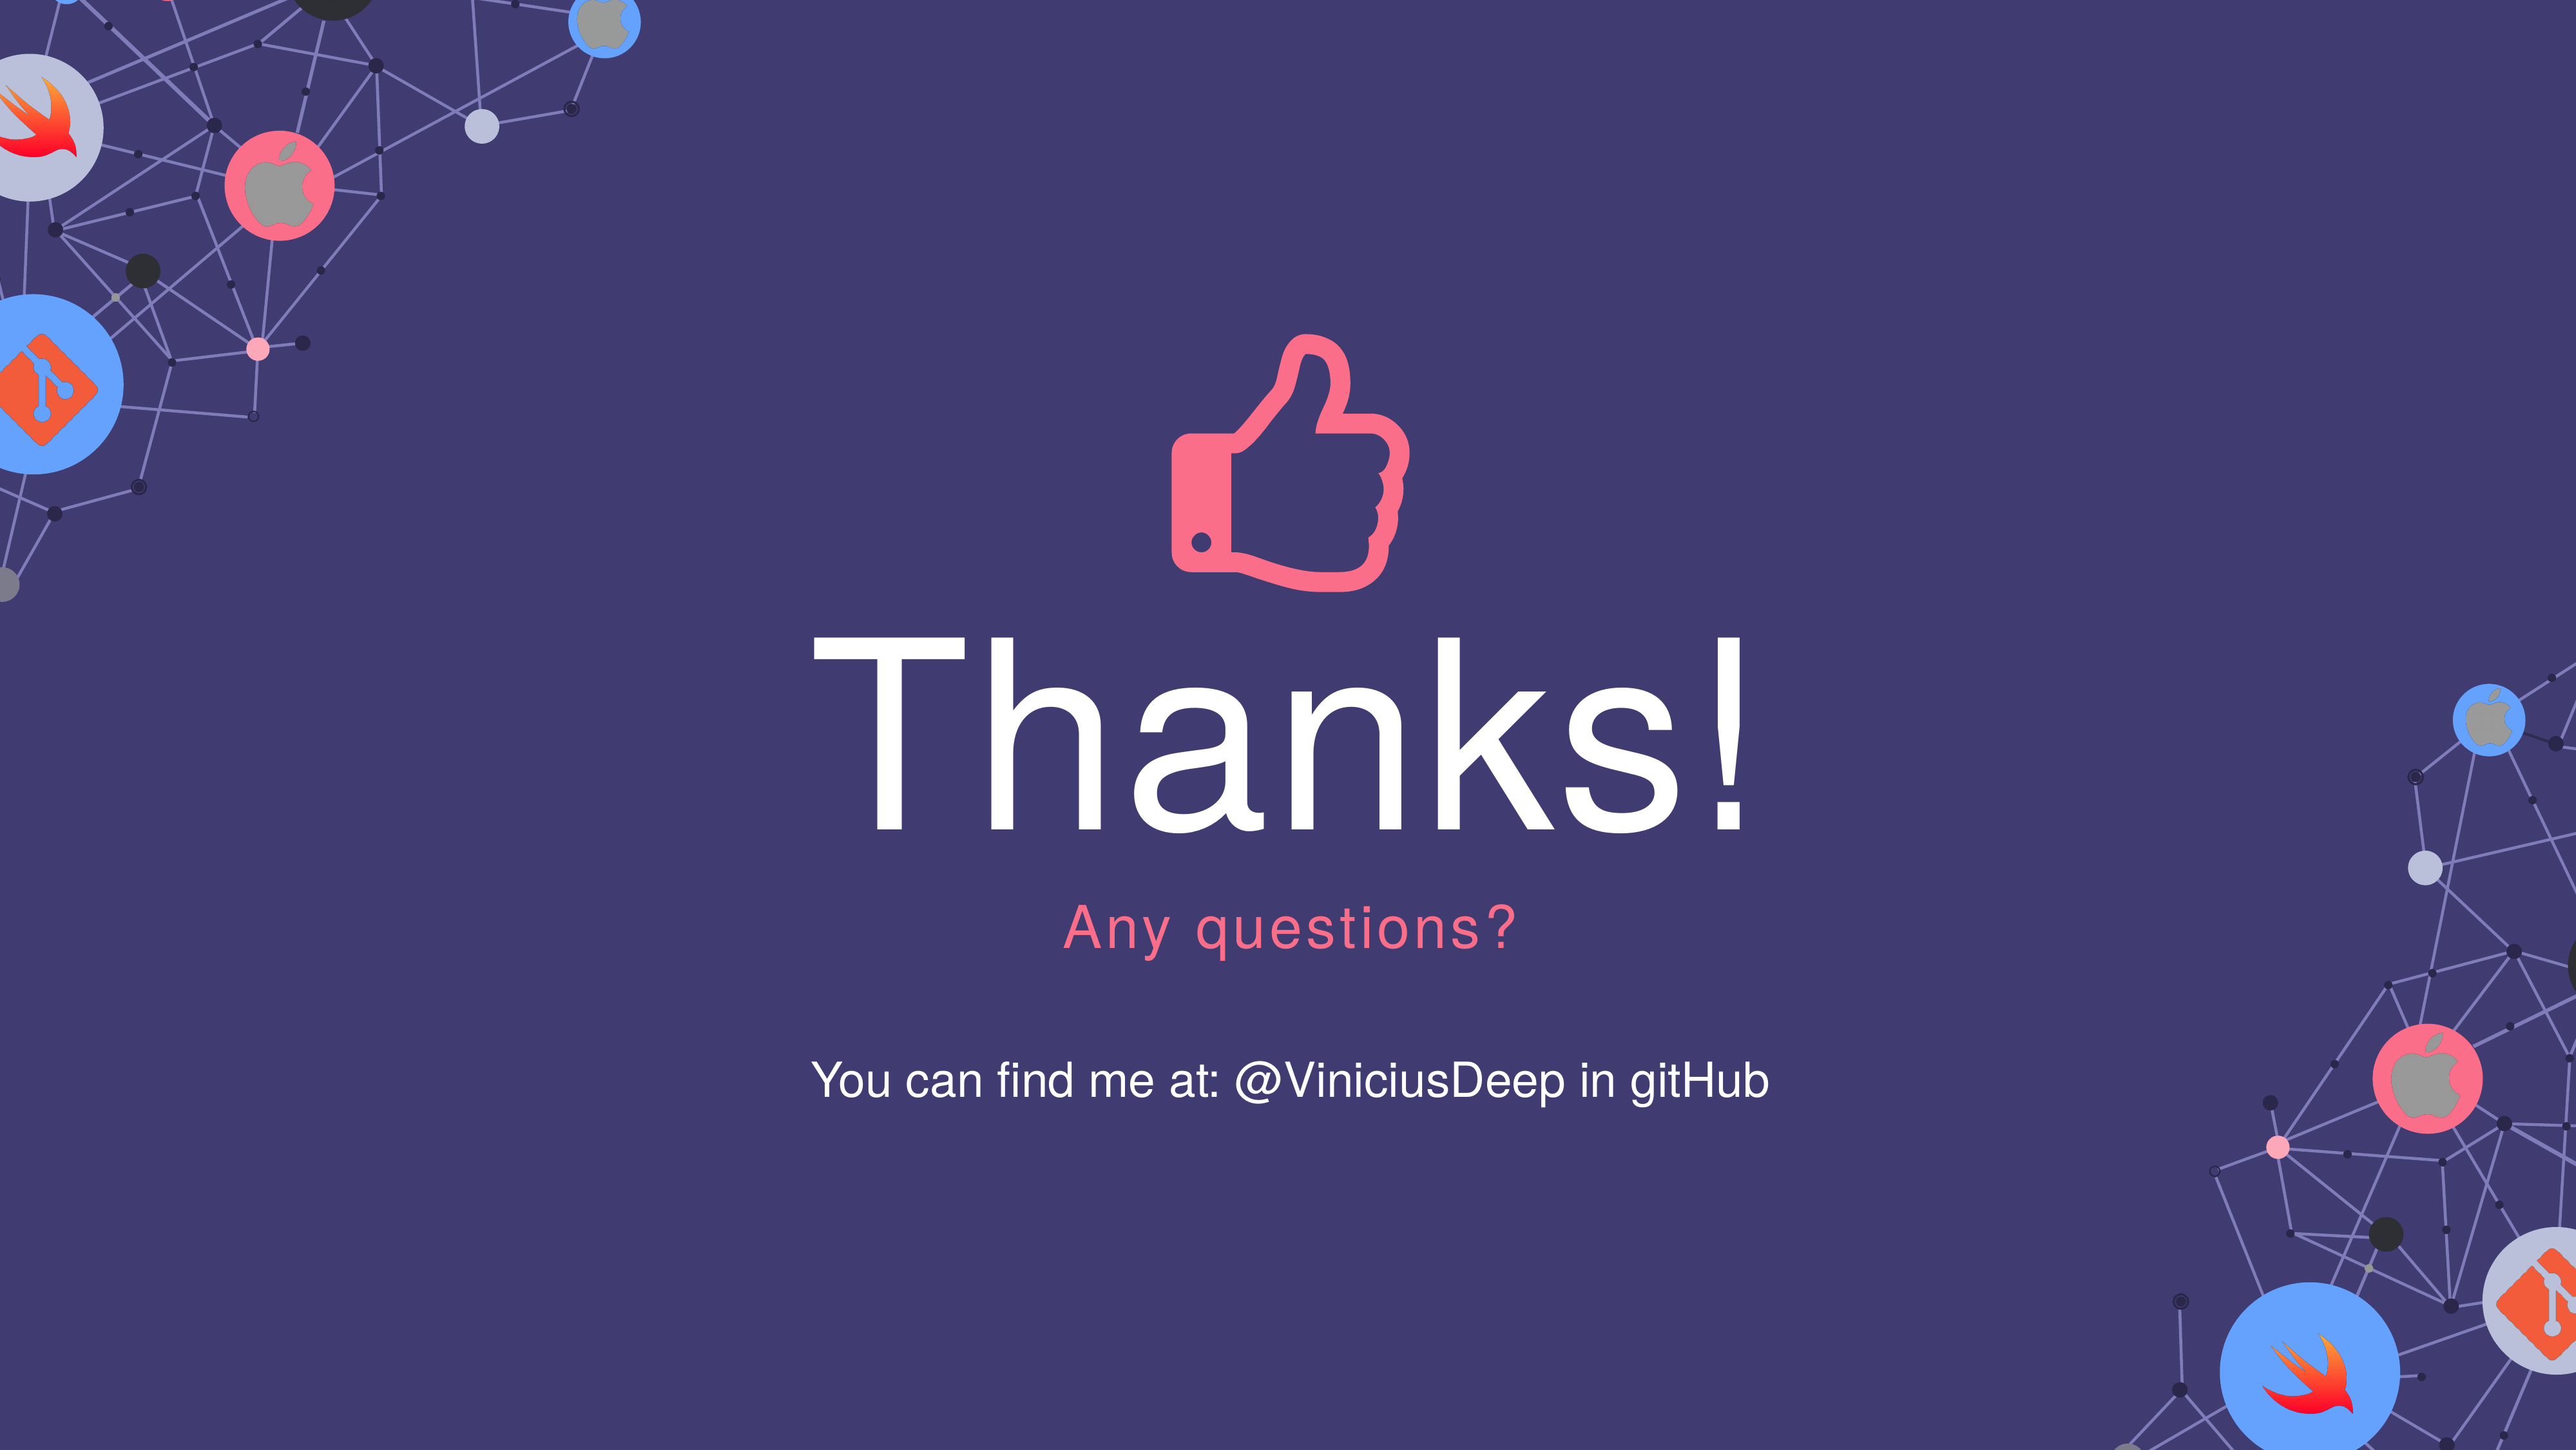

Thanks!
Any questions?
You can find me at: @ViniciusDeep in gitHub